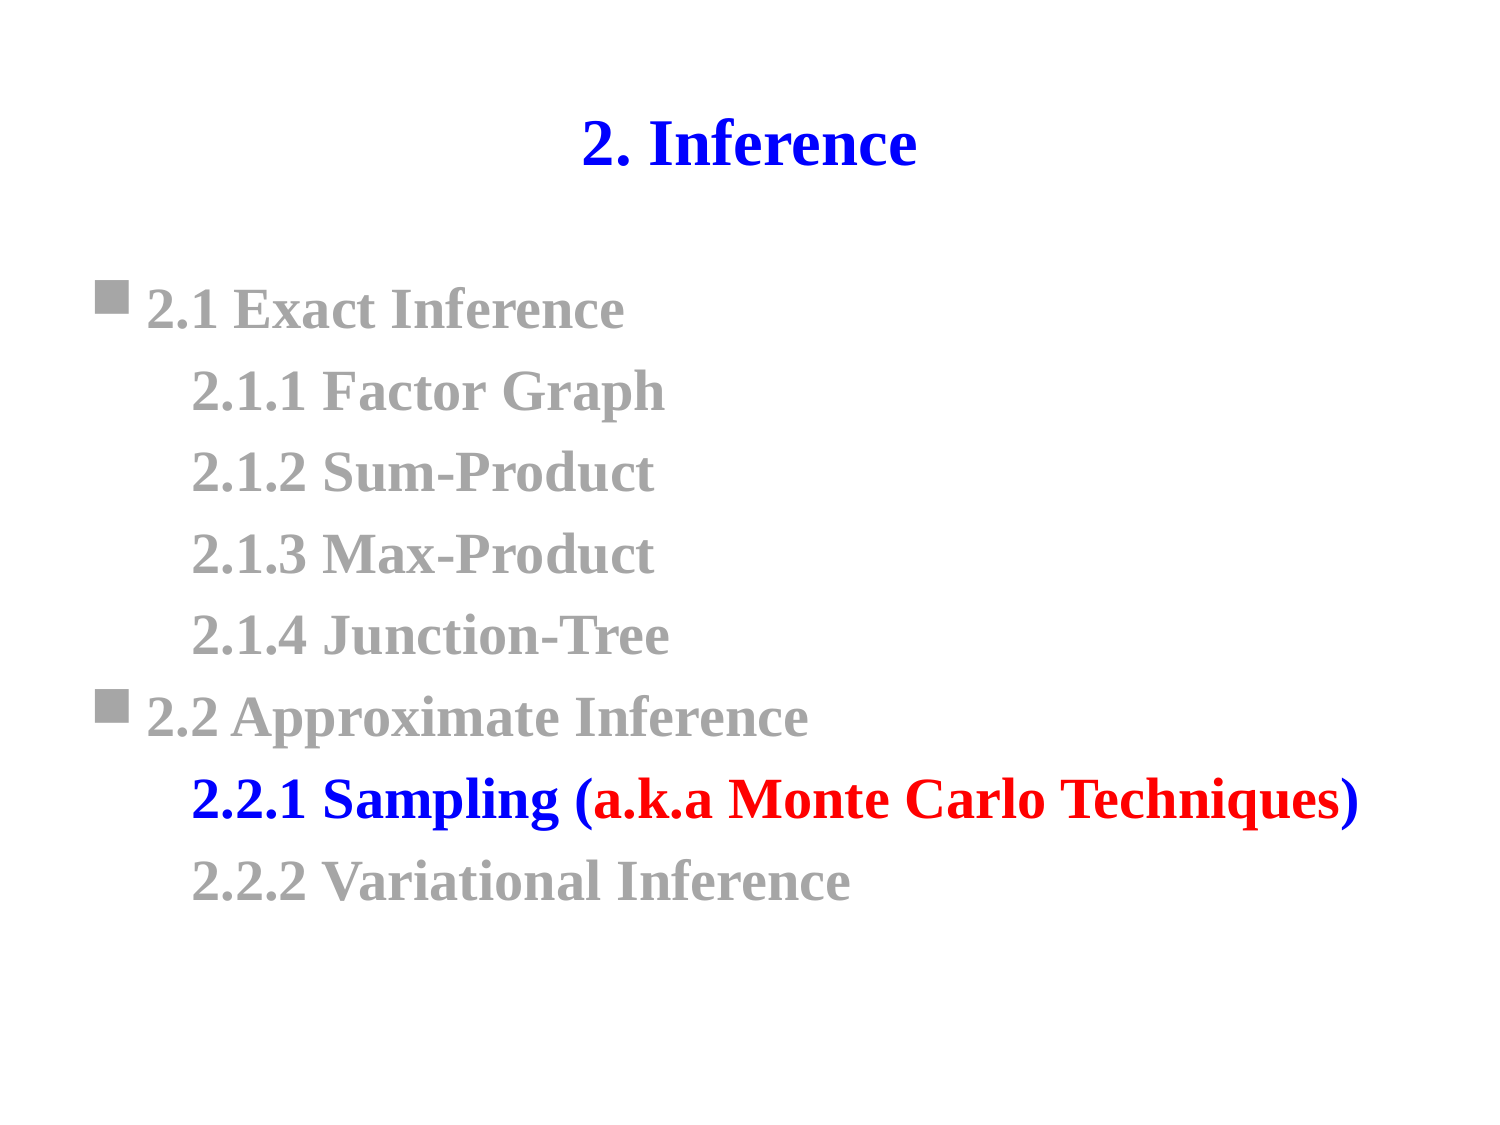

# 2. Inference
2.1 Exact Inference
       2.1.1 Factor Graph
       2.1.2 Sum-Product
       2.1.3 Max-Product
       2.1.4 Junction-Tree
2.2 Approximate Inference
       2.2.1 Sampling (a.k.a Monte Carlo Techniques)
       2.2.2 Variational Inference